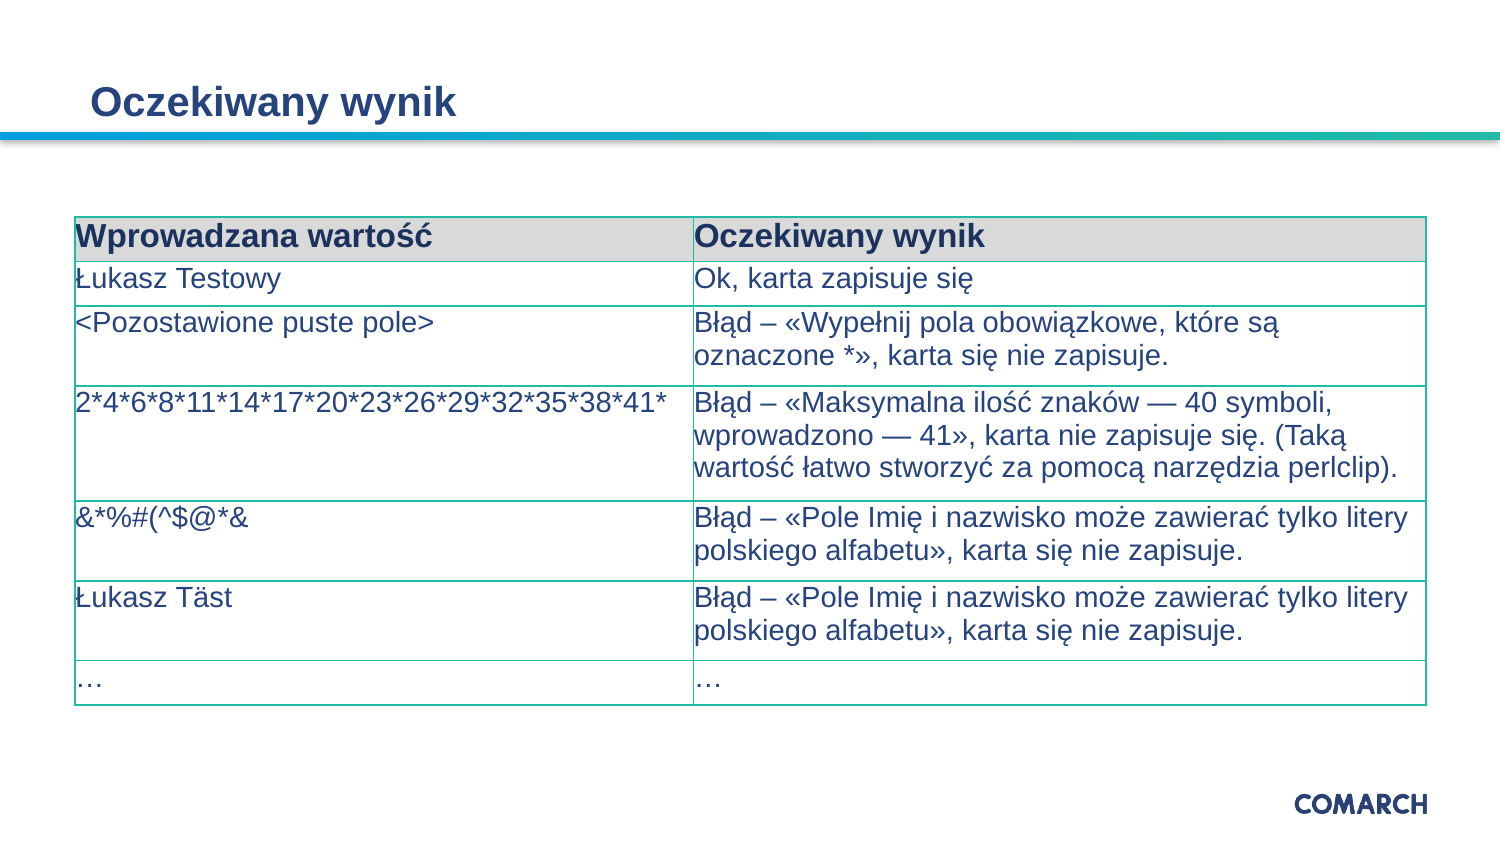

# Oczekiwany wynik
| Wprowadzana wartość | Oczekiwany wynik |
| --- | --- |
| Łukasz Testowy | Ok, karta zapisuje się |
| <Pozostawione puste pole> | Błąd – «Wypełnij pola obowiązkowe, które są oznaczone \*», karta się nie zapisuje. |
| 2\*4\*6\*8\*11\*14\*17\*20\*23\*26\*29\*32\*35\*38\*41\* | Błąd – «Maksymalna ilość znaków — 40 symboli, wprowadzono — 41», karta nie zapisuje się. (Taką wartość łatwo stworzyć za pomocą narzędzia perlclip). |
| &\*%#(^$@\*& | Błąd – «Pole Imię i nazwisko może zawierać tylko litery polskiego alfabetu», karta się nie zapisuje. |
| Łukasz Täst | Błąd – «Pole Imię i nazwisko może zawierać tylko litery polskiego alfabetu», karta się nie zapisuje. |
| … | … |